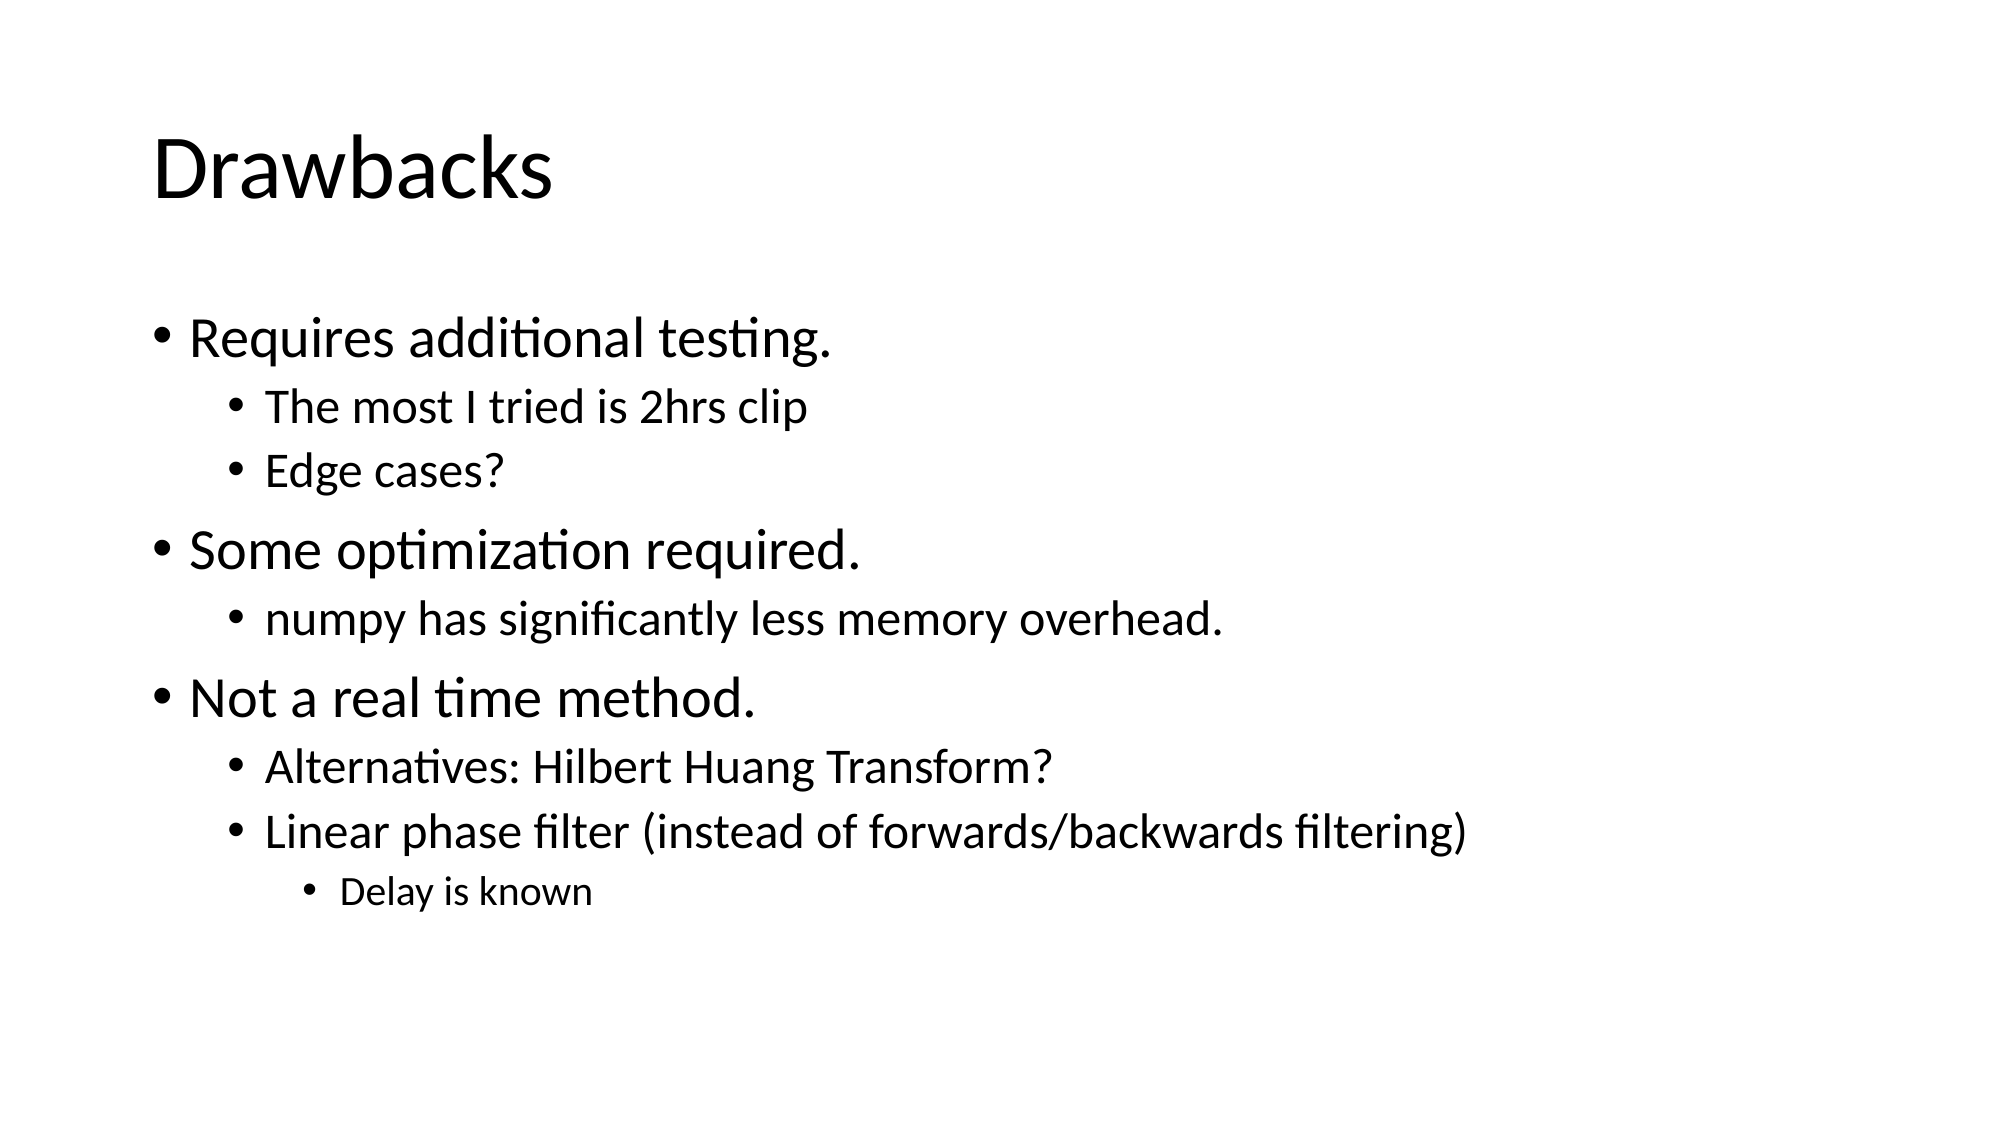

# Drawbacks
Requires additional testing.
The most I tried is 2hrs clip
Edge cases?
Some optimization required.
numpy has significantly less memory overhead.
Not a real time method.
Alternatives: Hilbert Huang Transform?
Linear phase filter (instead of forwards/backwards filtering)
Delay is known